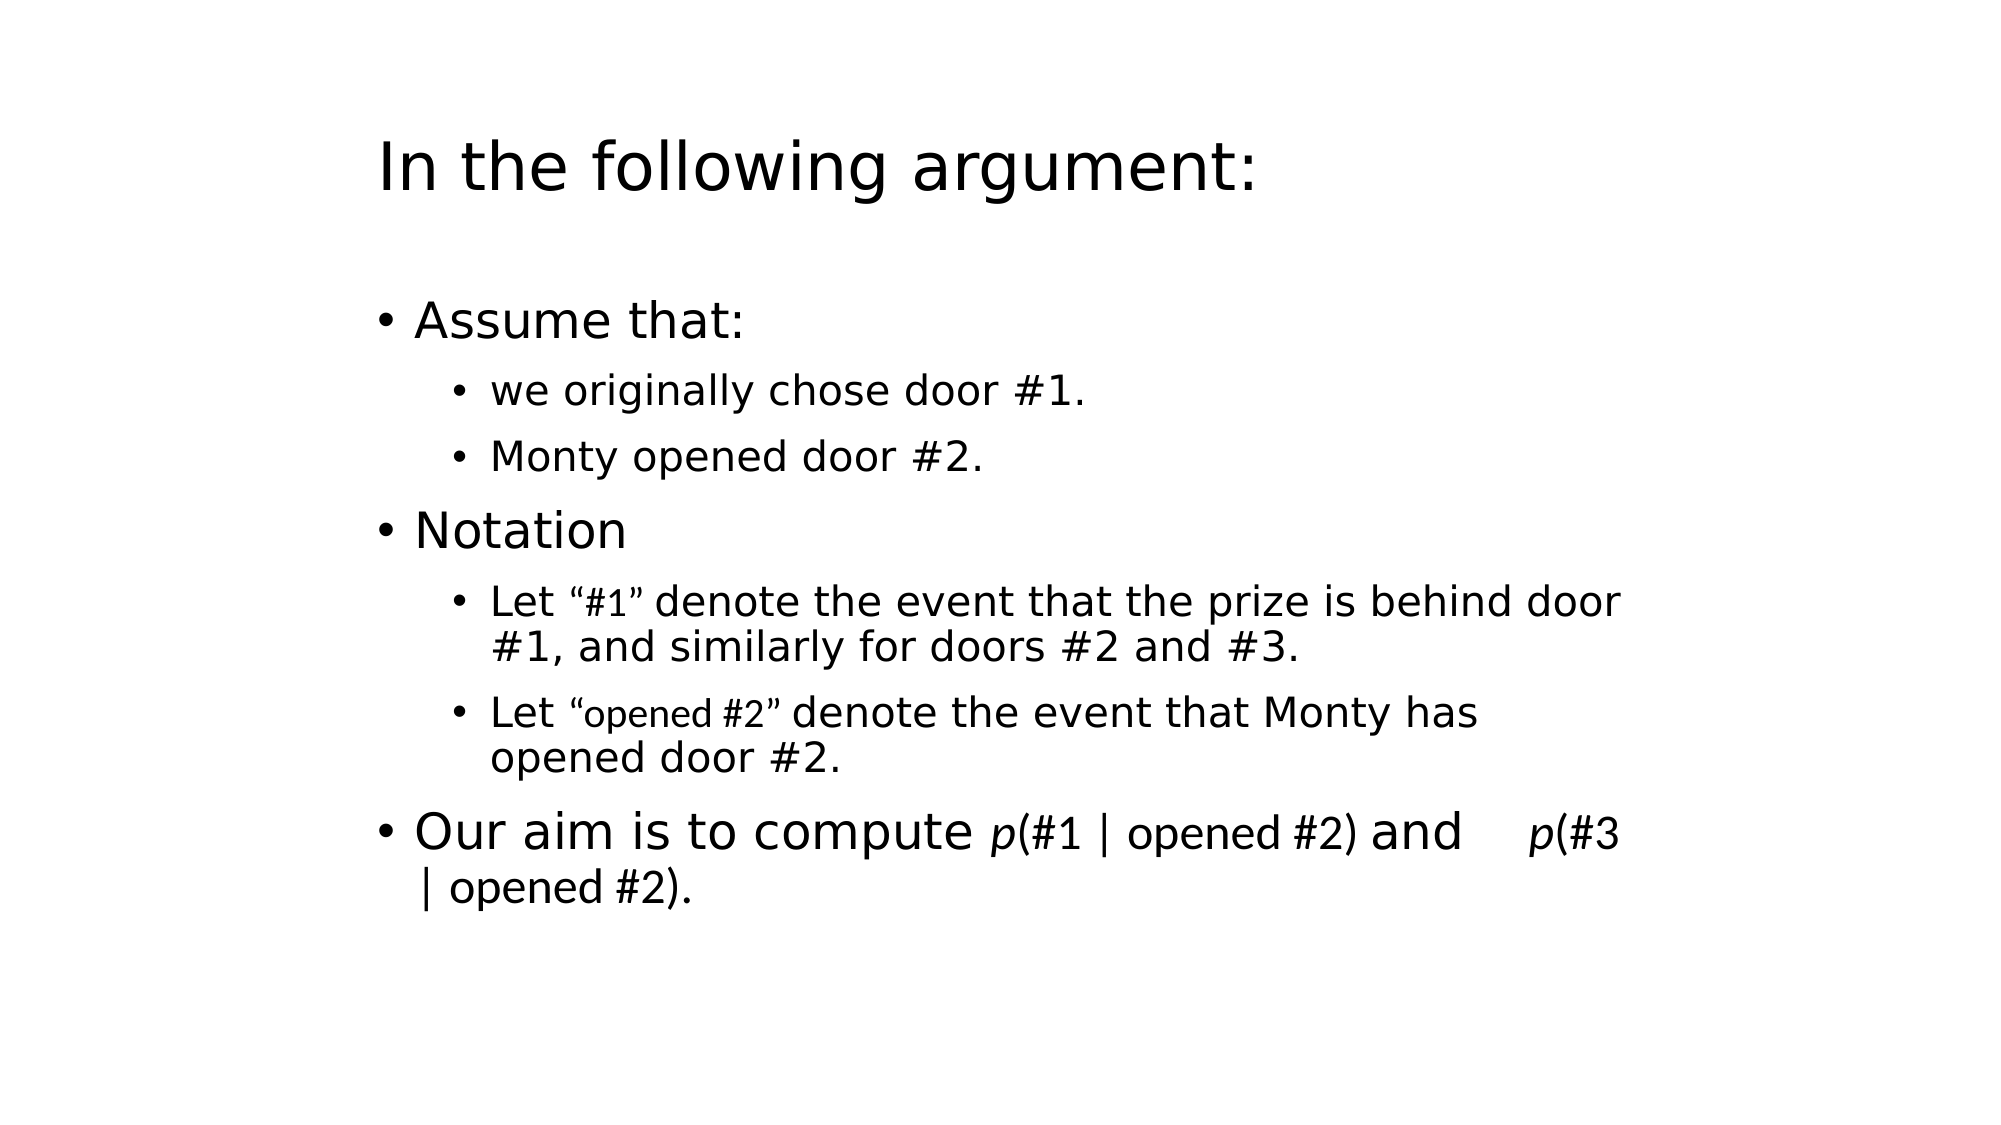

# In the following argument:
Assume that:
we originally chose door #1.
Monty opened door #2.
Notation
Let “#1” denote the event that the prize is behind door #1, and similarly for doors #2 and #3.
Let “opened #2” denote the event that Monty has opened door #2.
Our aim is to compute p(#1 | opened #2) and    p(#3 | opened #2).